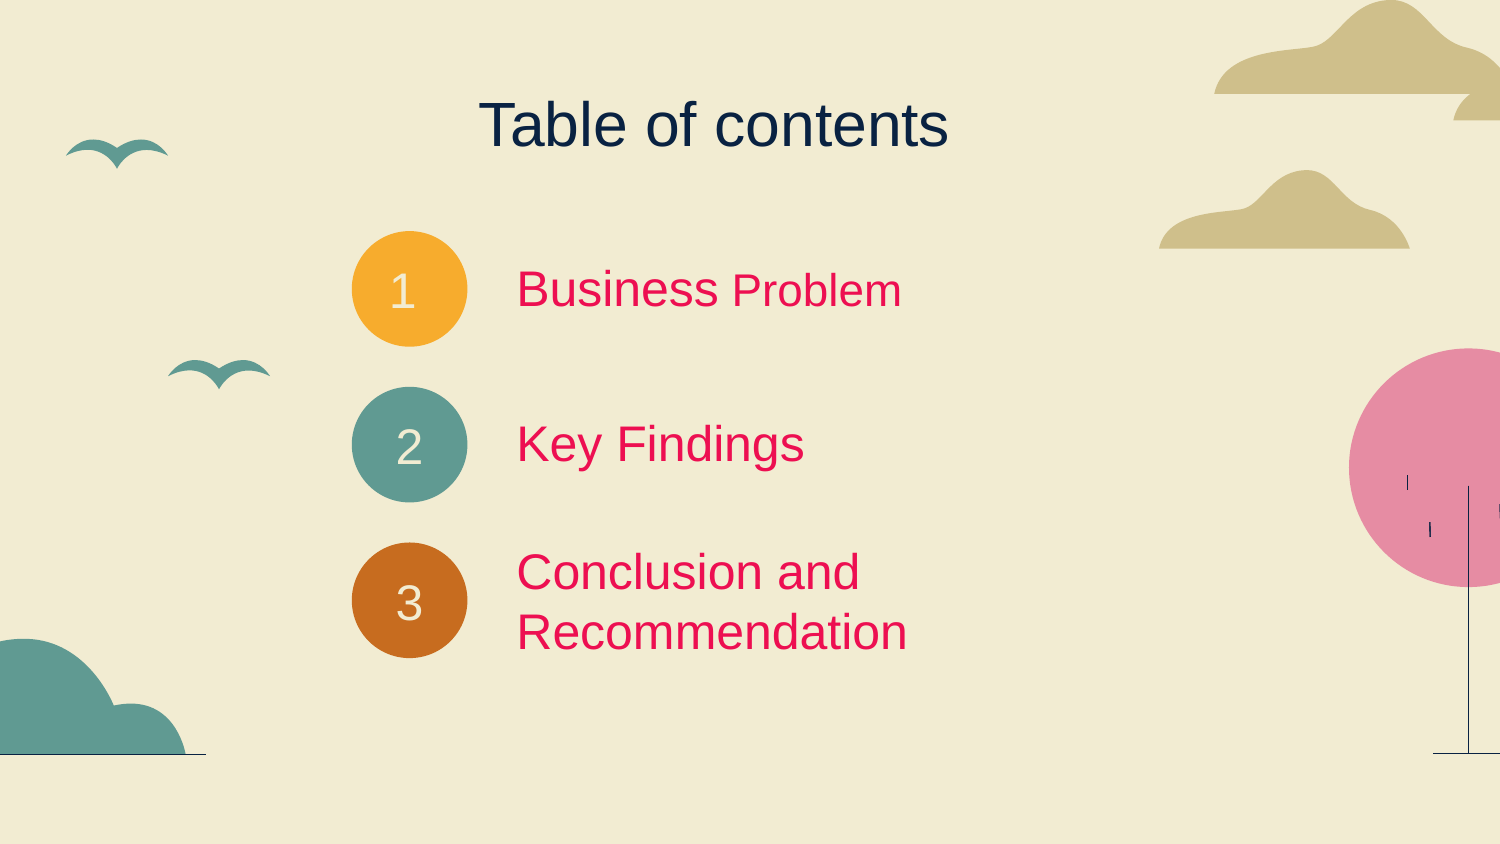

Table of contents
# 1

Business Problem
2

Key Findings
Conclusion and Recommendation
3